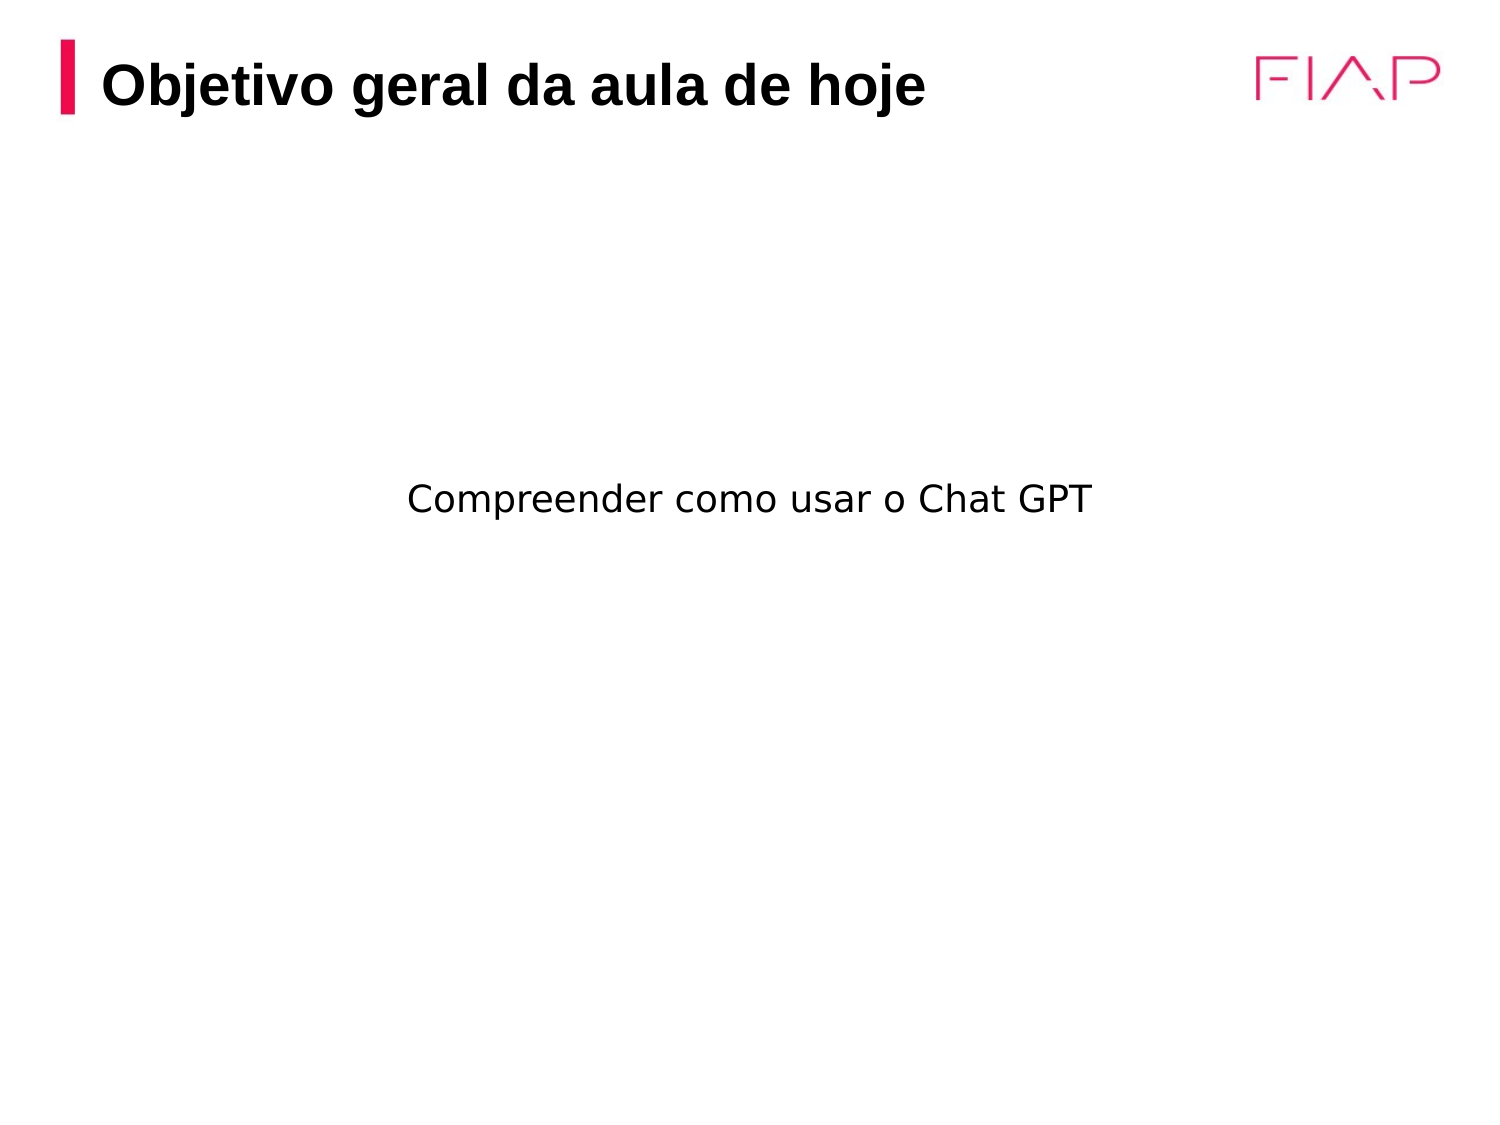

Objetivo geral da aula de hoje
Compreender como usar o Chat GPT